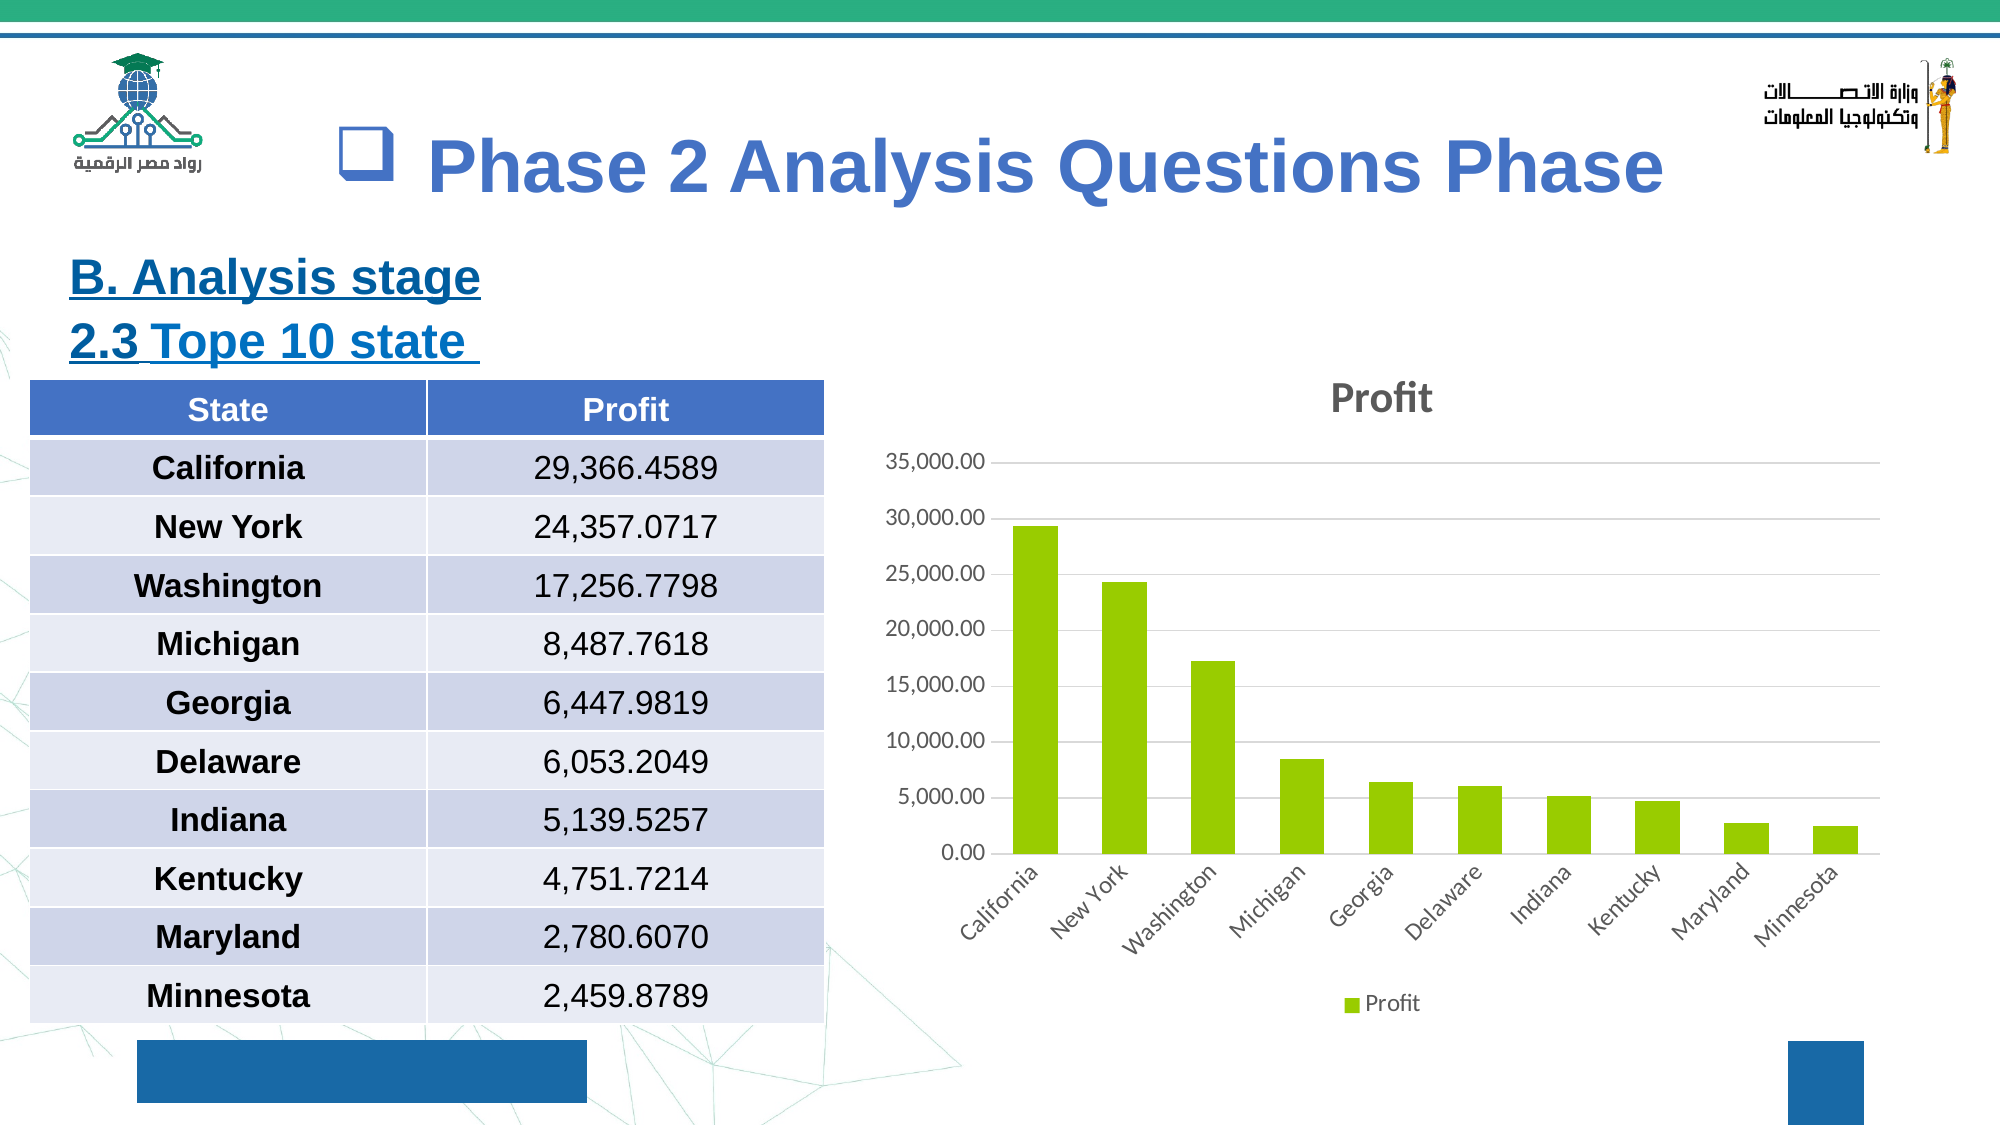

# Phase 2 Analysis Questions Phase
B. Analysis stage
2.3 Tope 10 state

### Chart: Profit

| Category | Profit |
|---|---|
| California | 29366.4589 |
| New York | 24357.0717 |
| Washington | 17256.7798 |
| Michigan | 8487.7618 |
| Georgia | 6447.9819 |
| Delaware | 6053.2049 |
| Indiana | 5139.5257 |
| Kentucky | 4751.7214 |
| Maryland | 2780.607 |
| Minnesota | 2459.8789 |
| State | Profit |
| --- | --- |
| California | 29,366.4589 |
| New York | 24,357.0717 |
| Washington | 17,256.7798 |
| Michigan | 8,487.7618 |
| Georgia | 6,447.9819 |
| Delaware | 6,053.2049 |
| Indiana | 5,139.5257 |
| Kentucky | 4,751.7214 |
| Maryland | 2,780.6070 |
| Minnesota | 2,459.8789 |